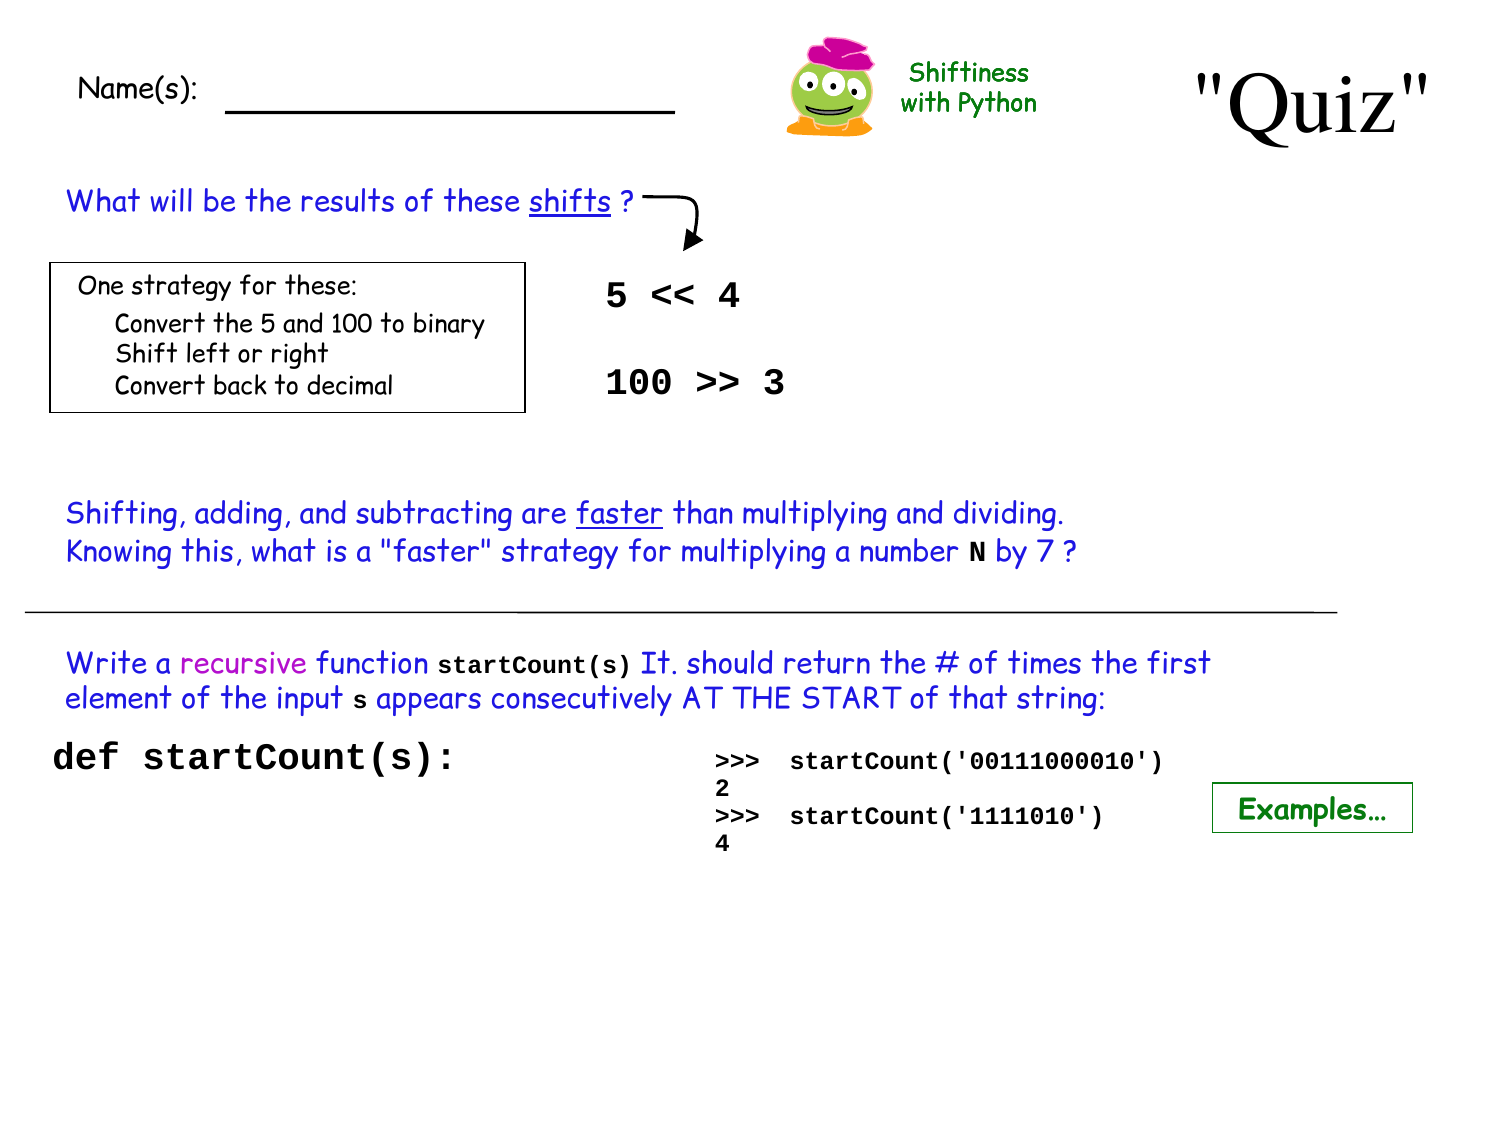

"Quiz"
Shiftiness with Python
Shiftiness with Python
Shiftiness with Python
Name(s):

What will be the results of these shifts ?

One strategy for these:
5 << 4
Convert the 5 and 100 to binary
Shift left or right
100 >> 3
Convert back to decimal
Shifting, adding, and subtracting are faster than multiplying and dividing.
Knowing this, what is a "faster" strategy for multiplying a number N by 7 ?

Write a recursive function startCount(s) It. should return the # of times the first element of the input s appears consecutively AT THE START of that string:
def startCount(s):
>>>  startCount('00111000010')
2
>>>  startCount('1111010')
4
Examples…